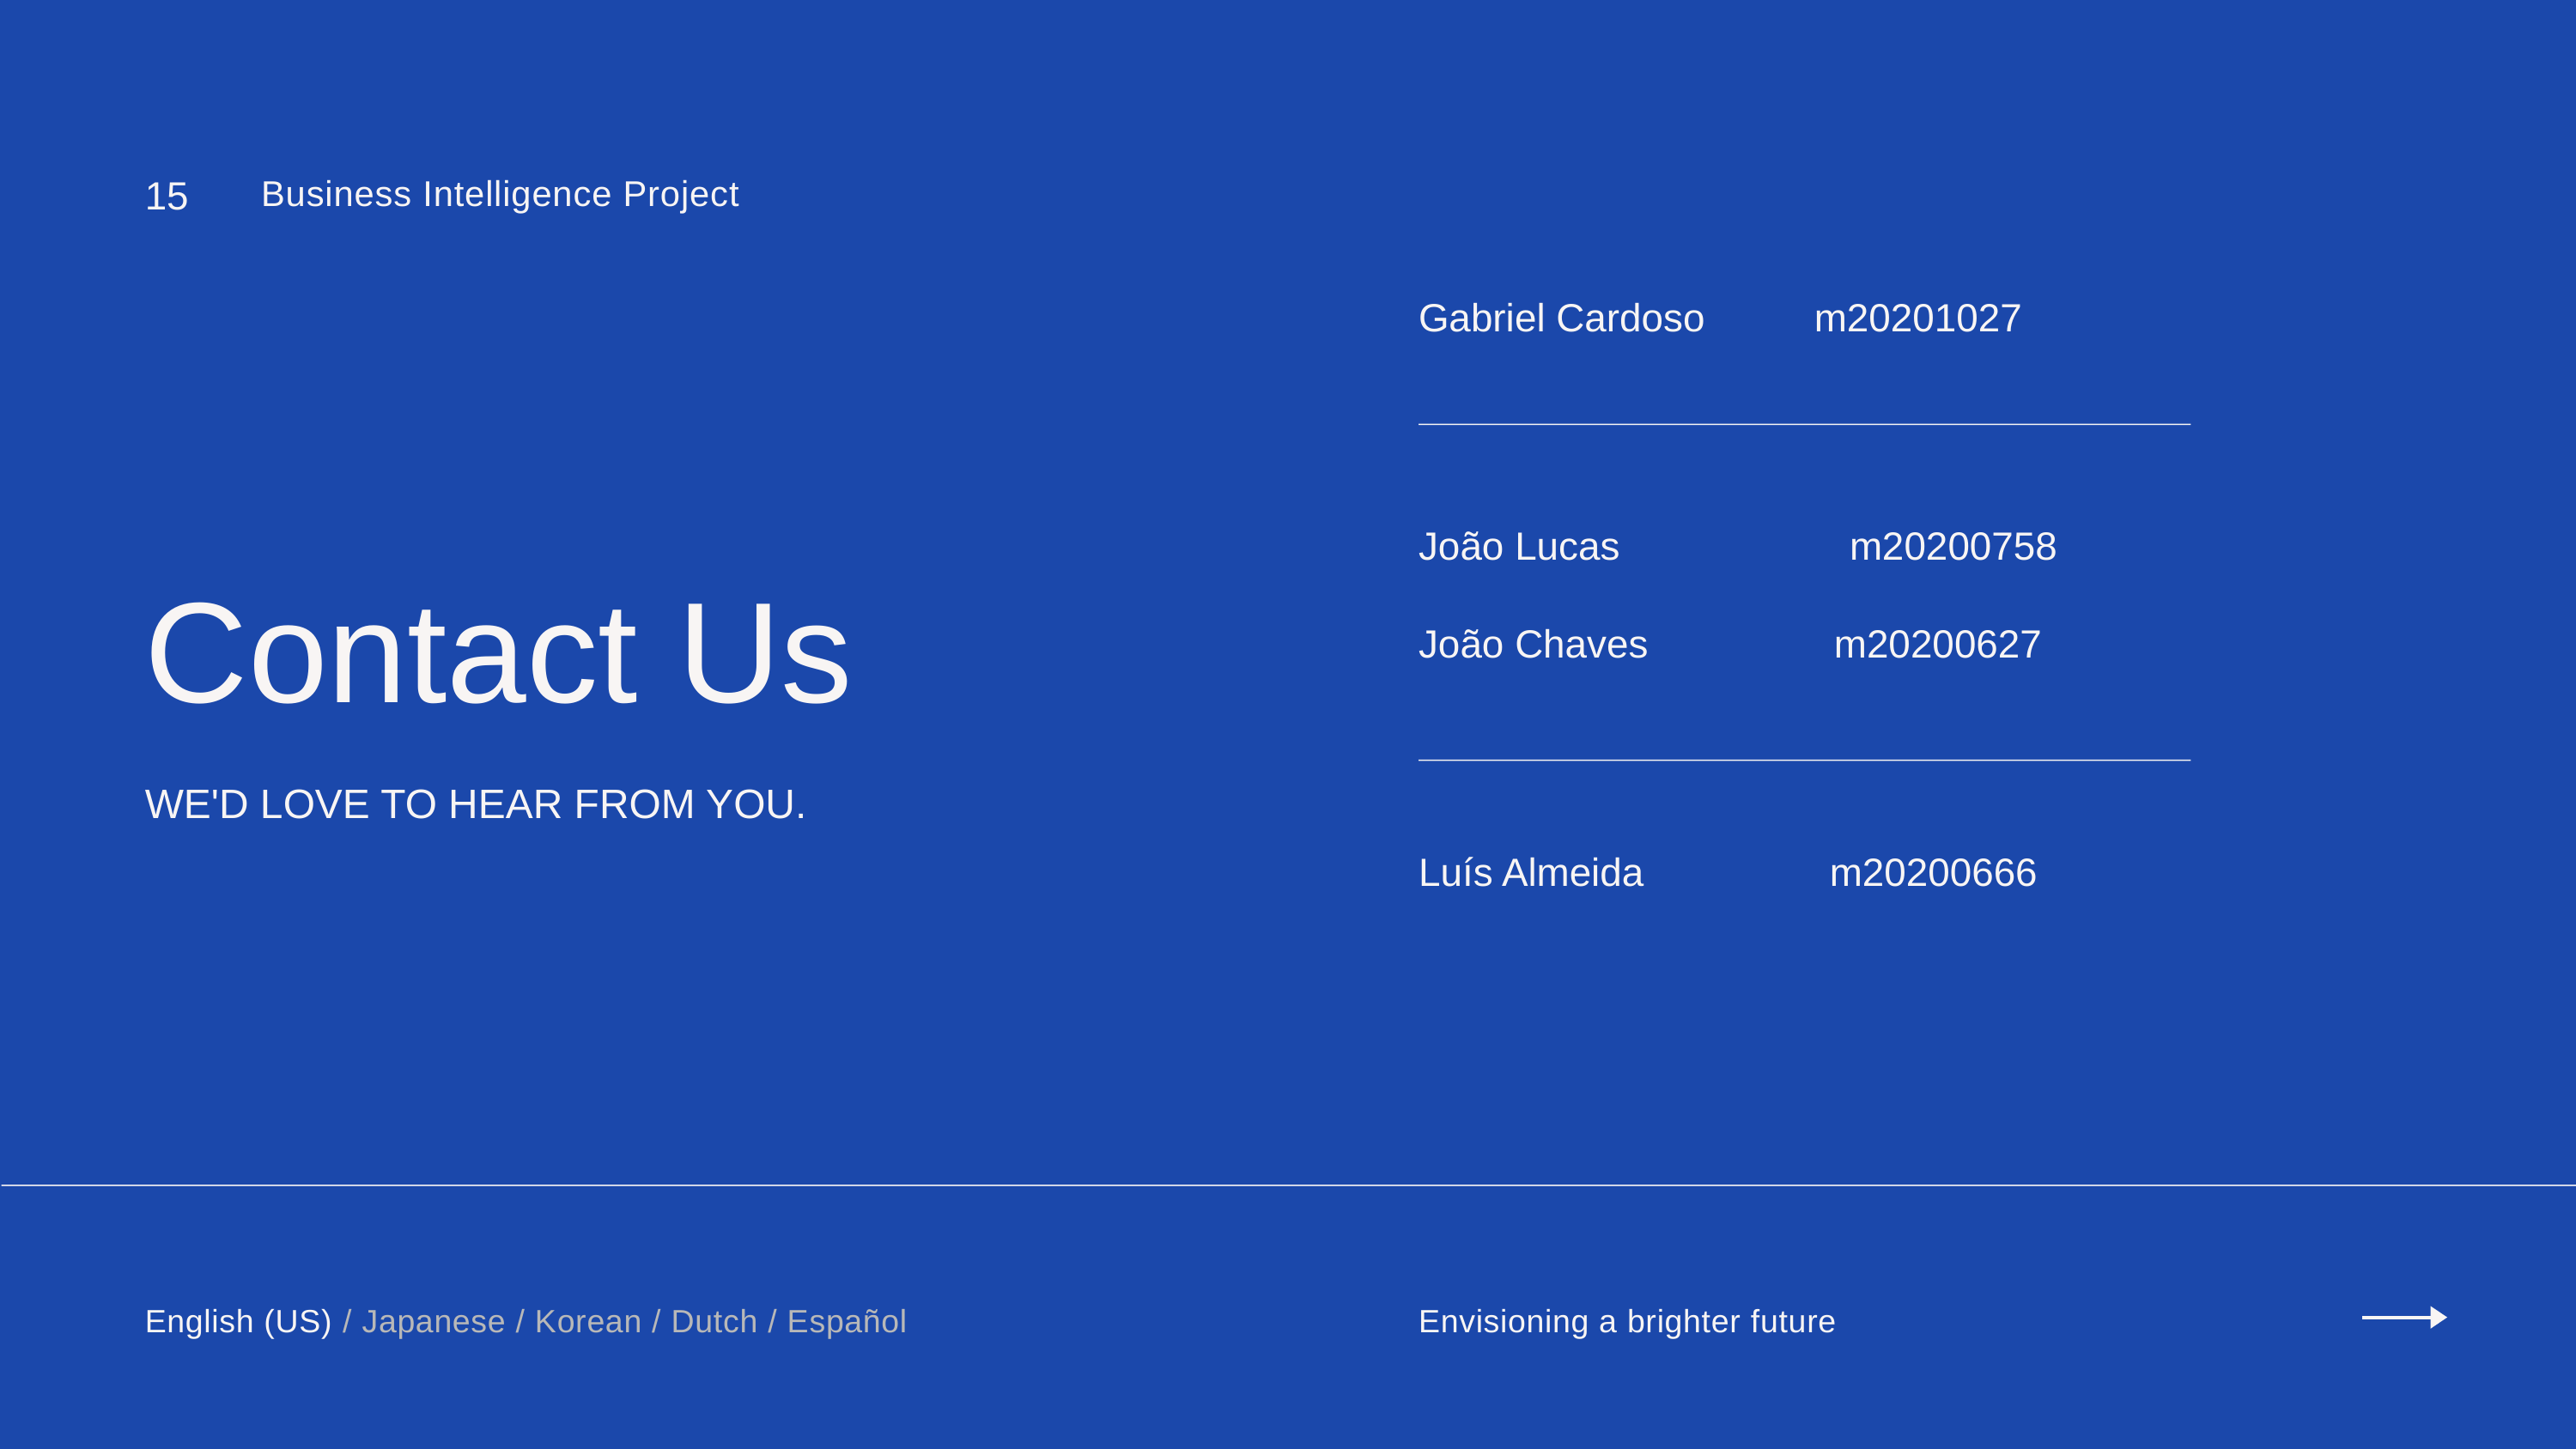

15
Business Intelligence Project
Gabriel Cardoso          m20201027​

João Lucas                     m20200758​
Contact Us
WE'D LOVE TO HEAR FROM YOU.
João Chaves                 m20200627​

Luís Almeida                 m20200666​

English (US) / Japanese / Korean / Dutch / Español
Envisioning a brighter future